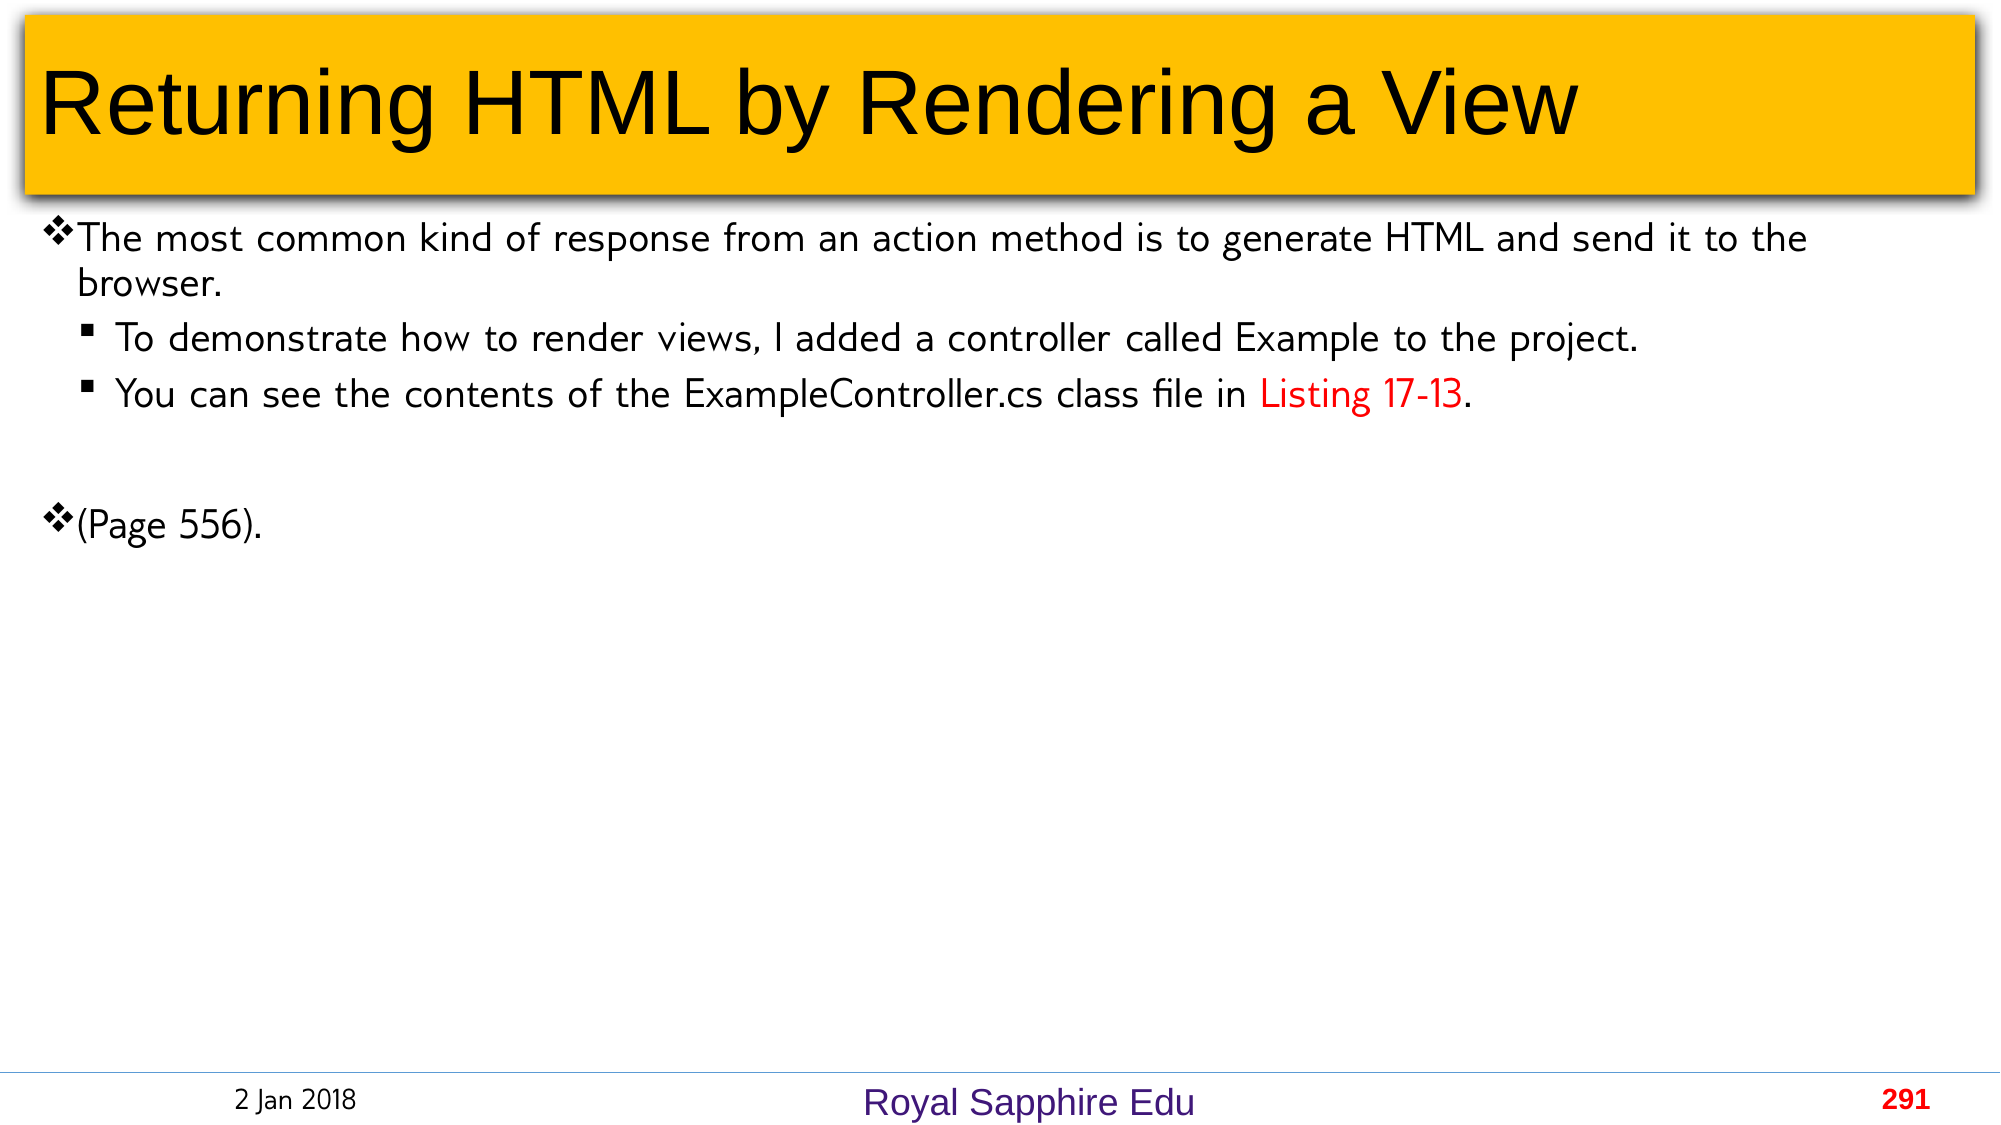

# Returning HTML by Rendering a View
The most common kind of response from an action method is to generate HTML and send it to the browser.
To demonstrate how to render views, I added a controller called Example to the project.
You can see the contents of the ExampleController.cs class file in Listing 17-13.

(Page 556).
2 Jan 2018
291